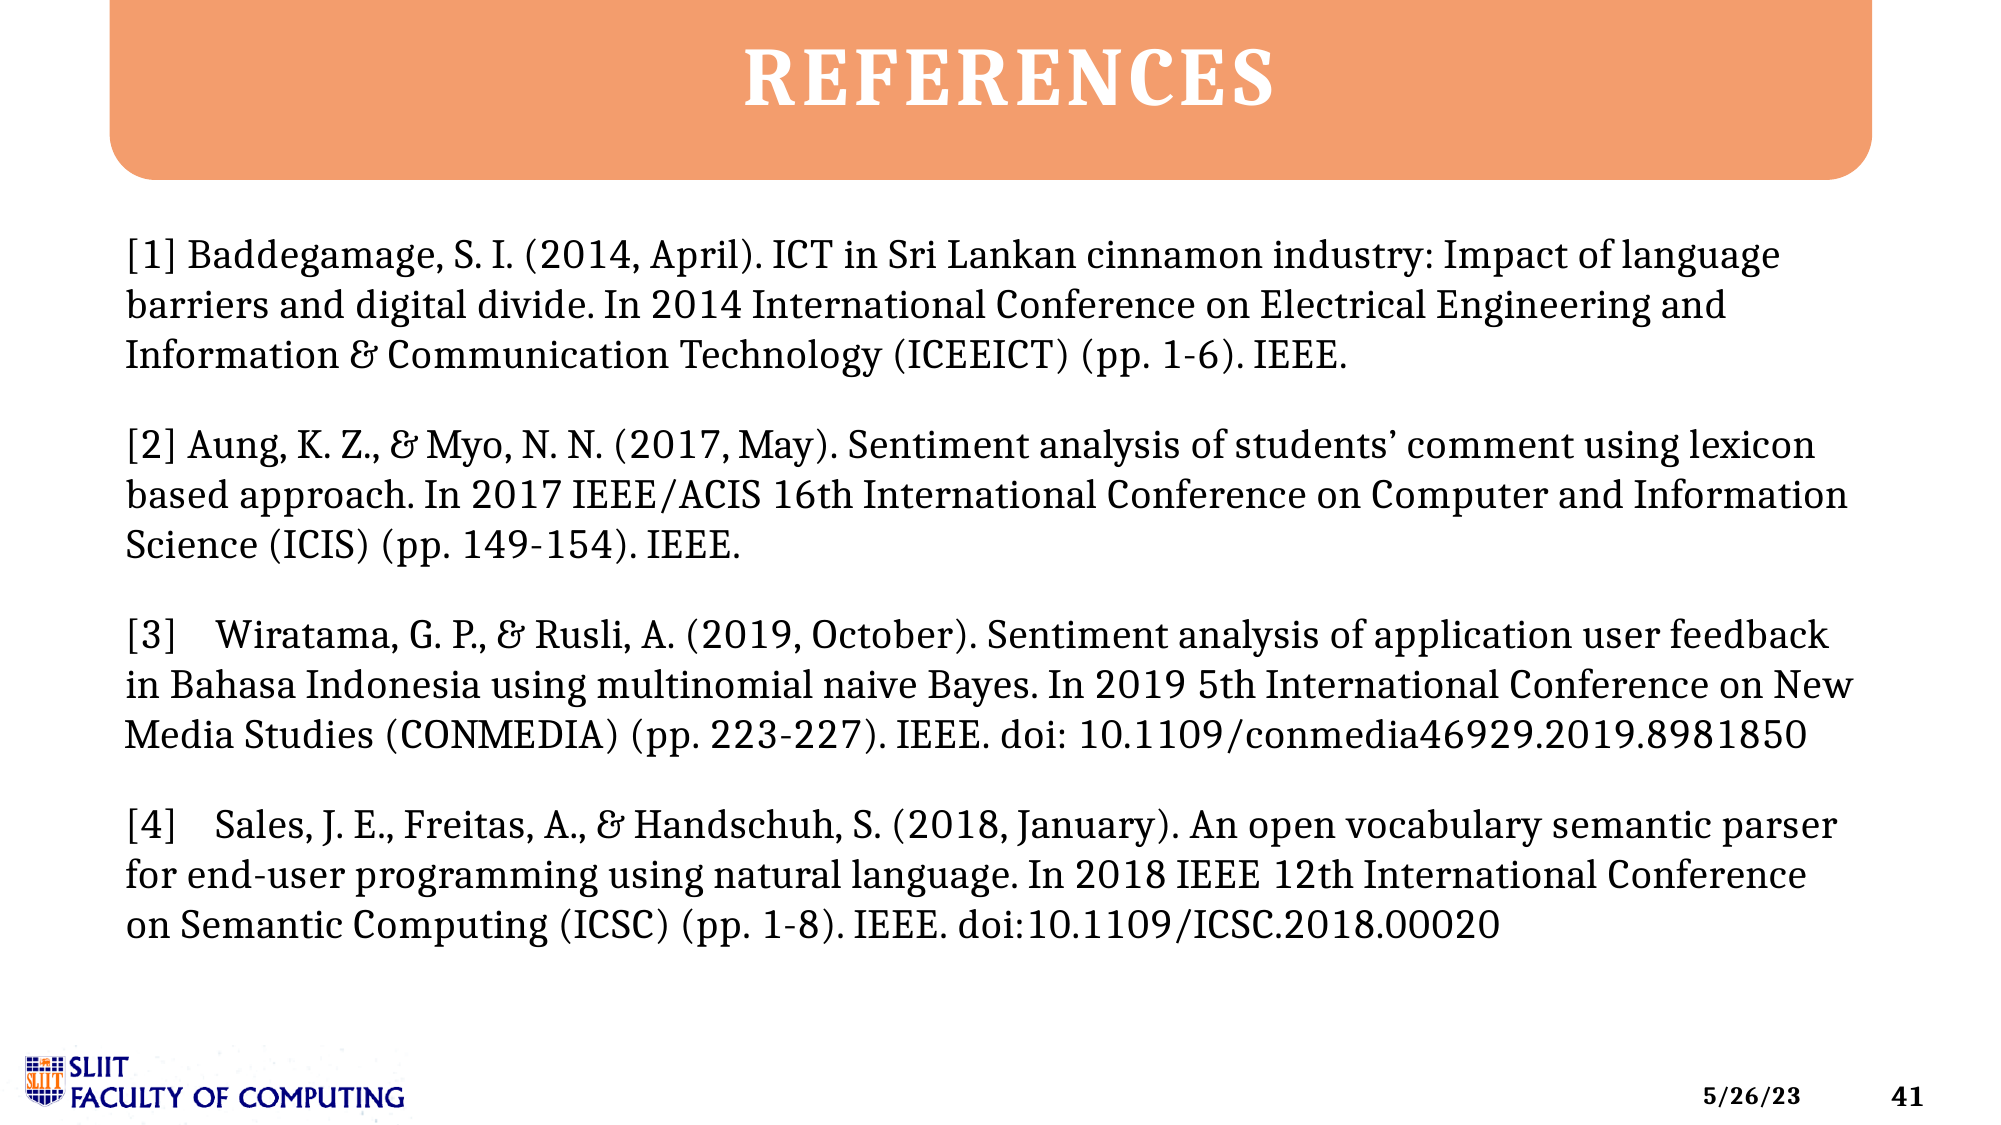

REFERENCES

[1] Baddegamage, S. I. (2014, April). ICT in Sri Lankan cinnamon industry: Impact of language barriers and digital divide. In 2014 International Conference on Electrical Engineering and Information & Communication Technology (ICEEICT) (pp. 1-6). IEEE.

[2] Aung, K. Z., & Myo, N. N. (2017, May). Sentiment analysis of students’ comment using lexicon based approach. In 2017 IEEE/ACIS 16th International Conference on Computer and Information Science (ICIS) (pp. 149-154). IEEE.

[3]    Wiratama, G. P., & Rusli, A. (2019, October). Sentiment analysis of application user feedback in Bahasa Indonesia using multinomial naive Bayes. In 2019 5th International Conference on New Media Studies (CONMEDIA) (pp. 223-227). IEEE. doi: 10.1109/conmedia46929.2019.8981850

[4]    Sales, J. E., Freitas, A., & Handschuh, S. (2018, January). An open vocabulary semantic parser for end-user programming using natural language. In 2018 IEEE 12th International Conference on Semantic Computing (ICSC) (pp. 1-8). IEEE. doi:10.1109/ICSC.2018.00020